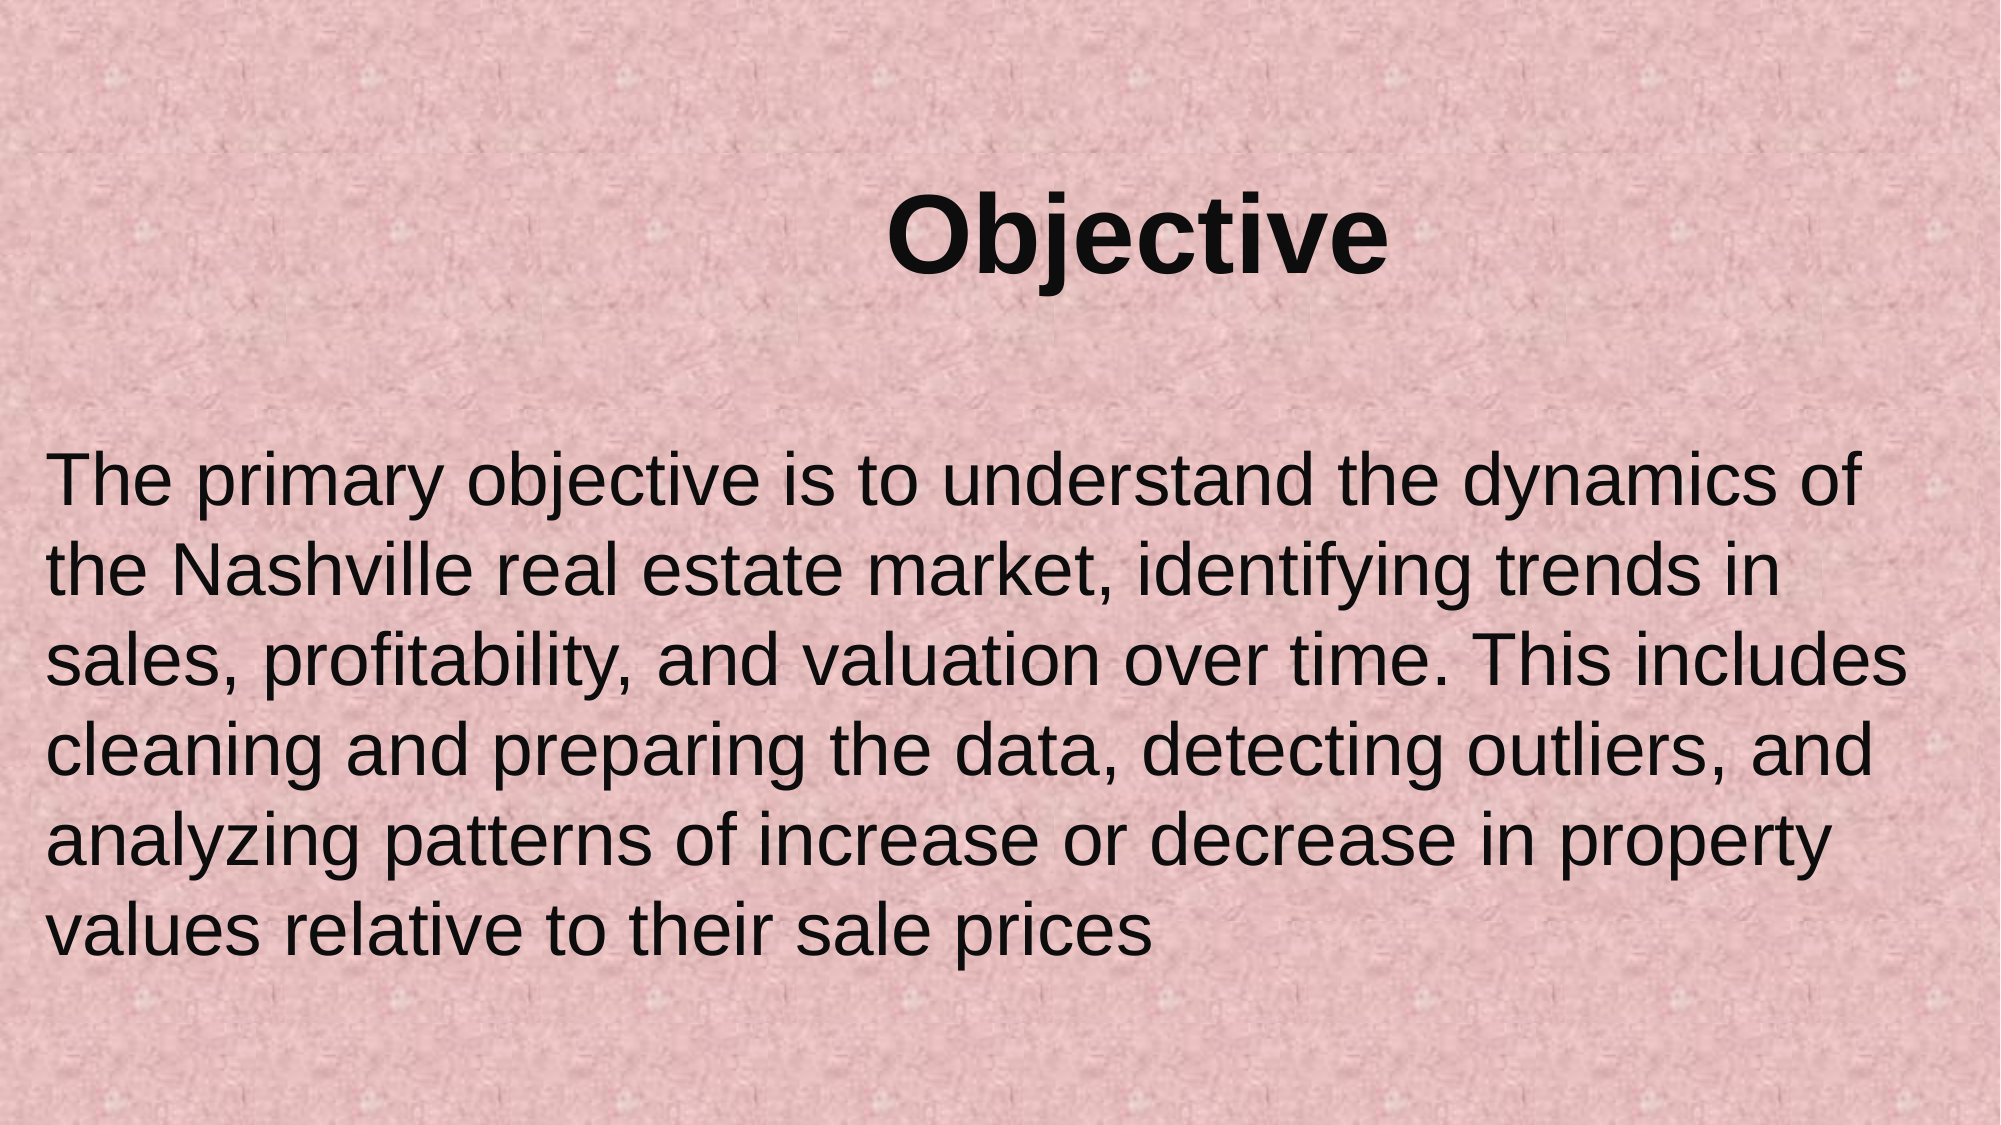

Objective

The primary objective is to understand the dynamics of the Nashville real estate market, identifying trends in sales, profitability, and valuation over time. This includes cleaning and preparing the data, detecting outliers, and analyzing patterns of increase or decrease in property values relative to their sale prices